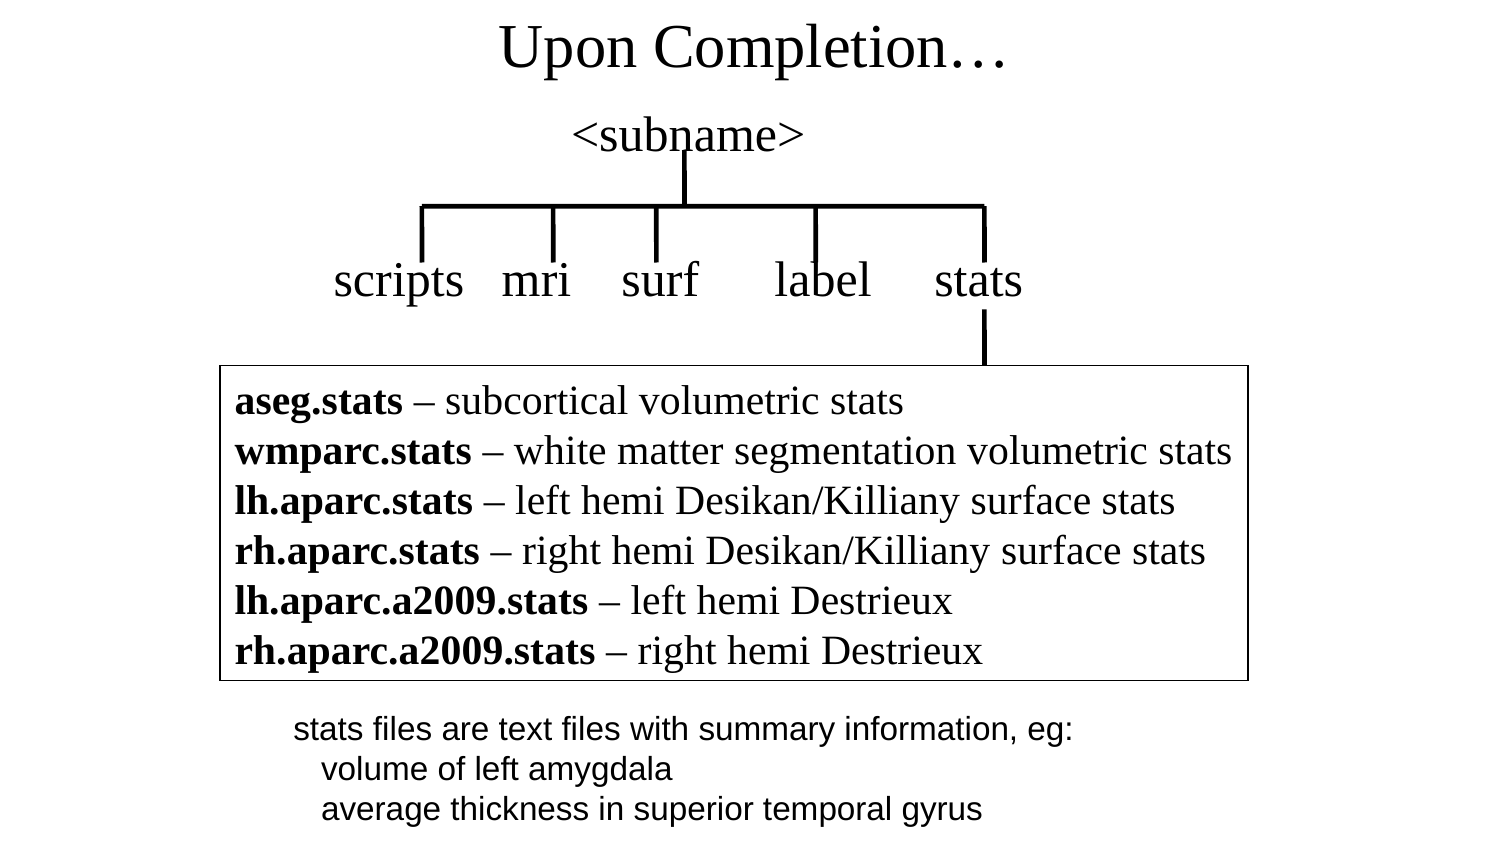

Upon Completion…
                            <subname>

         scripts   mri    surf      label     stats

aseg.stats – subcortical volumetric stats
wmparc.stats – white matter segmentation volumetric stats
lh.aparc.stats – left hemi Desikan/Killiany surface stats
rh.aparc.stats – right hemi Desikan/Killiany surface stats
lh.aparc.a2009.stats – left hemi Destrieux
rh.aparc.a2009.stats – right hemi Destrieux
stats files are text files with summary information, eg:
   volume of left amygdala
   average thickness in superior temporal gyrus